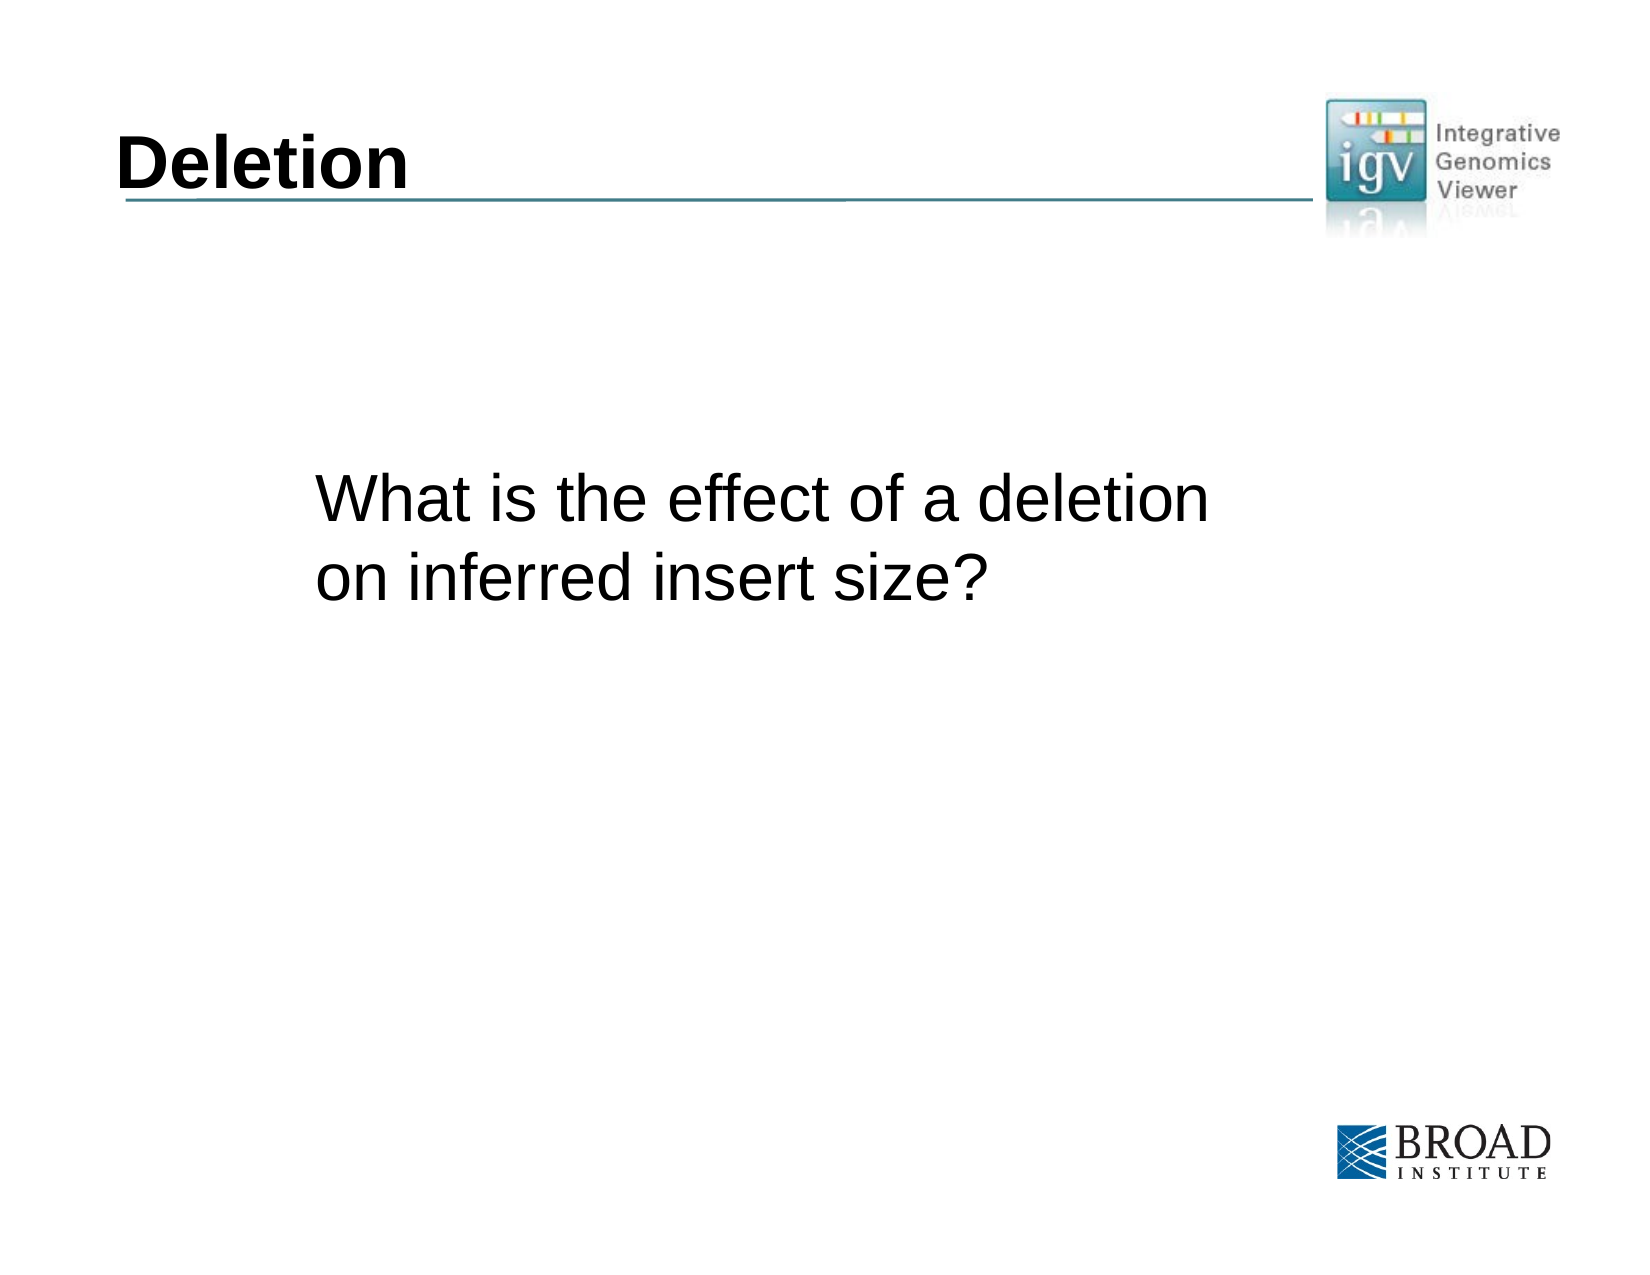

# Deletion
What is the effect of a deletion on inferred insert size?